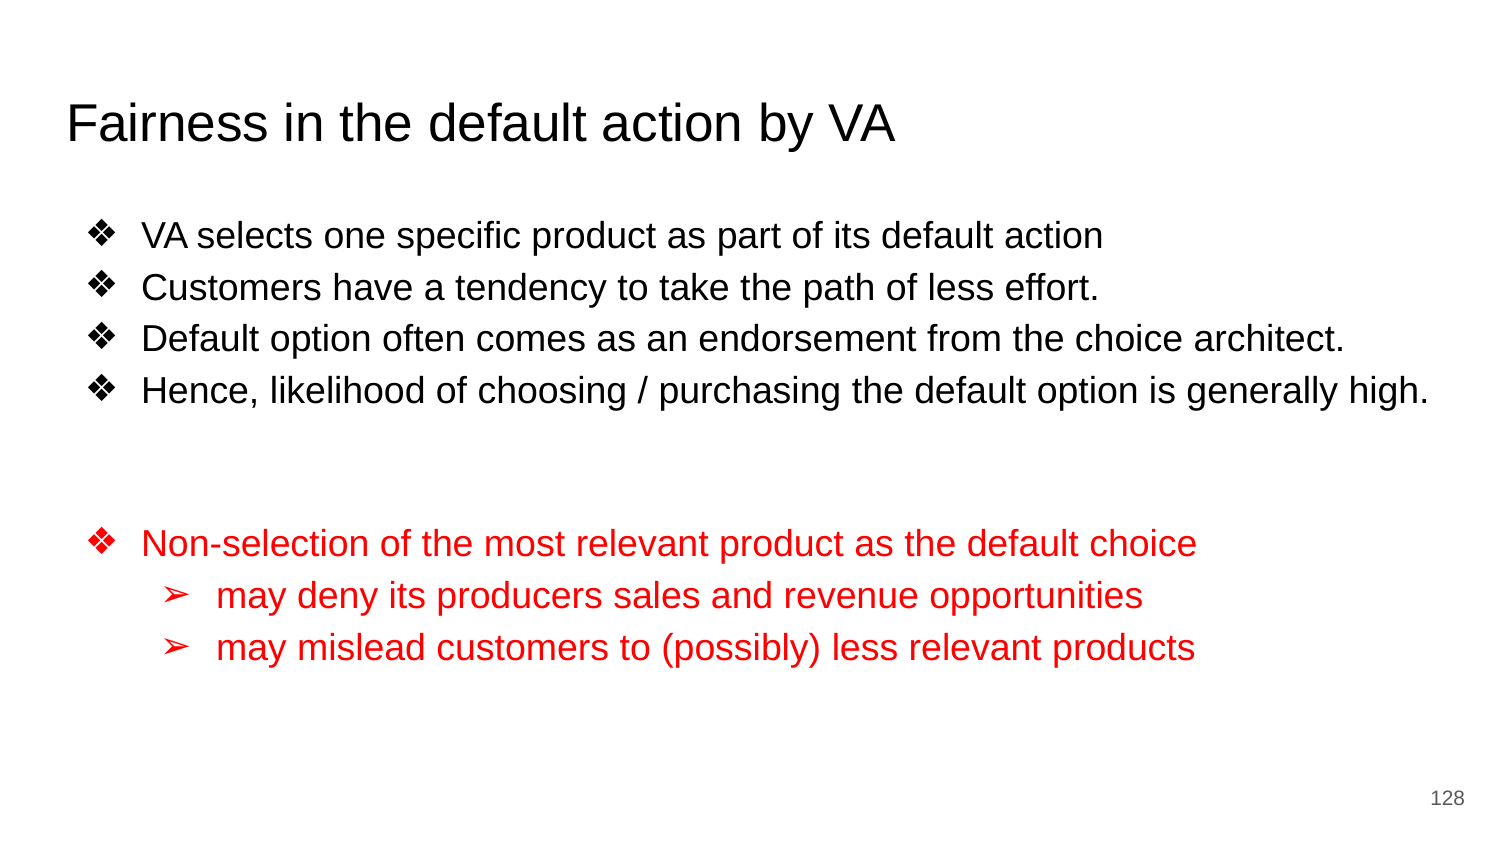

# Fairness in the default action by VA
VA selects one specific product as part of its default action
Customers have a tendency to take the path of less effort.
Default option often comes as an endorsement from the choice architect.
Hence, likelihood of choosing / purchasing the default option is generally high.

Non-selection of the most relevant product as the default choice
may deny its producers sales and revenue opportunities
may mislead customers to (possibly) less relevant products
128